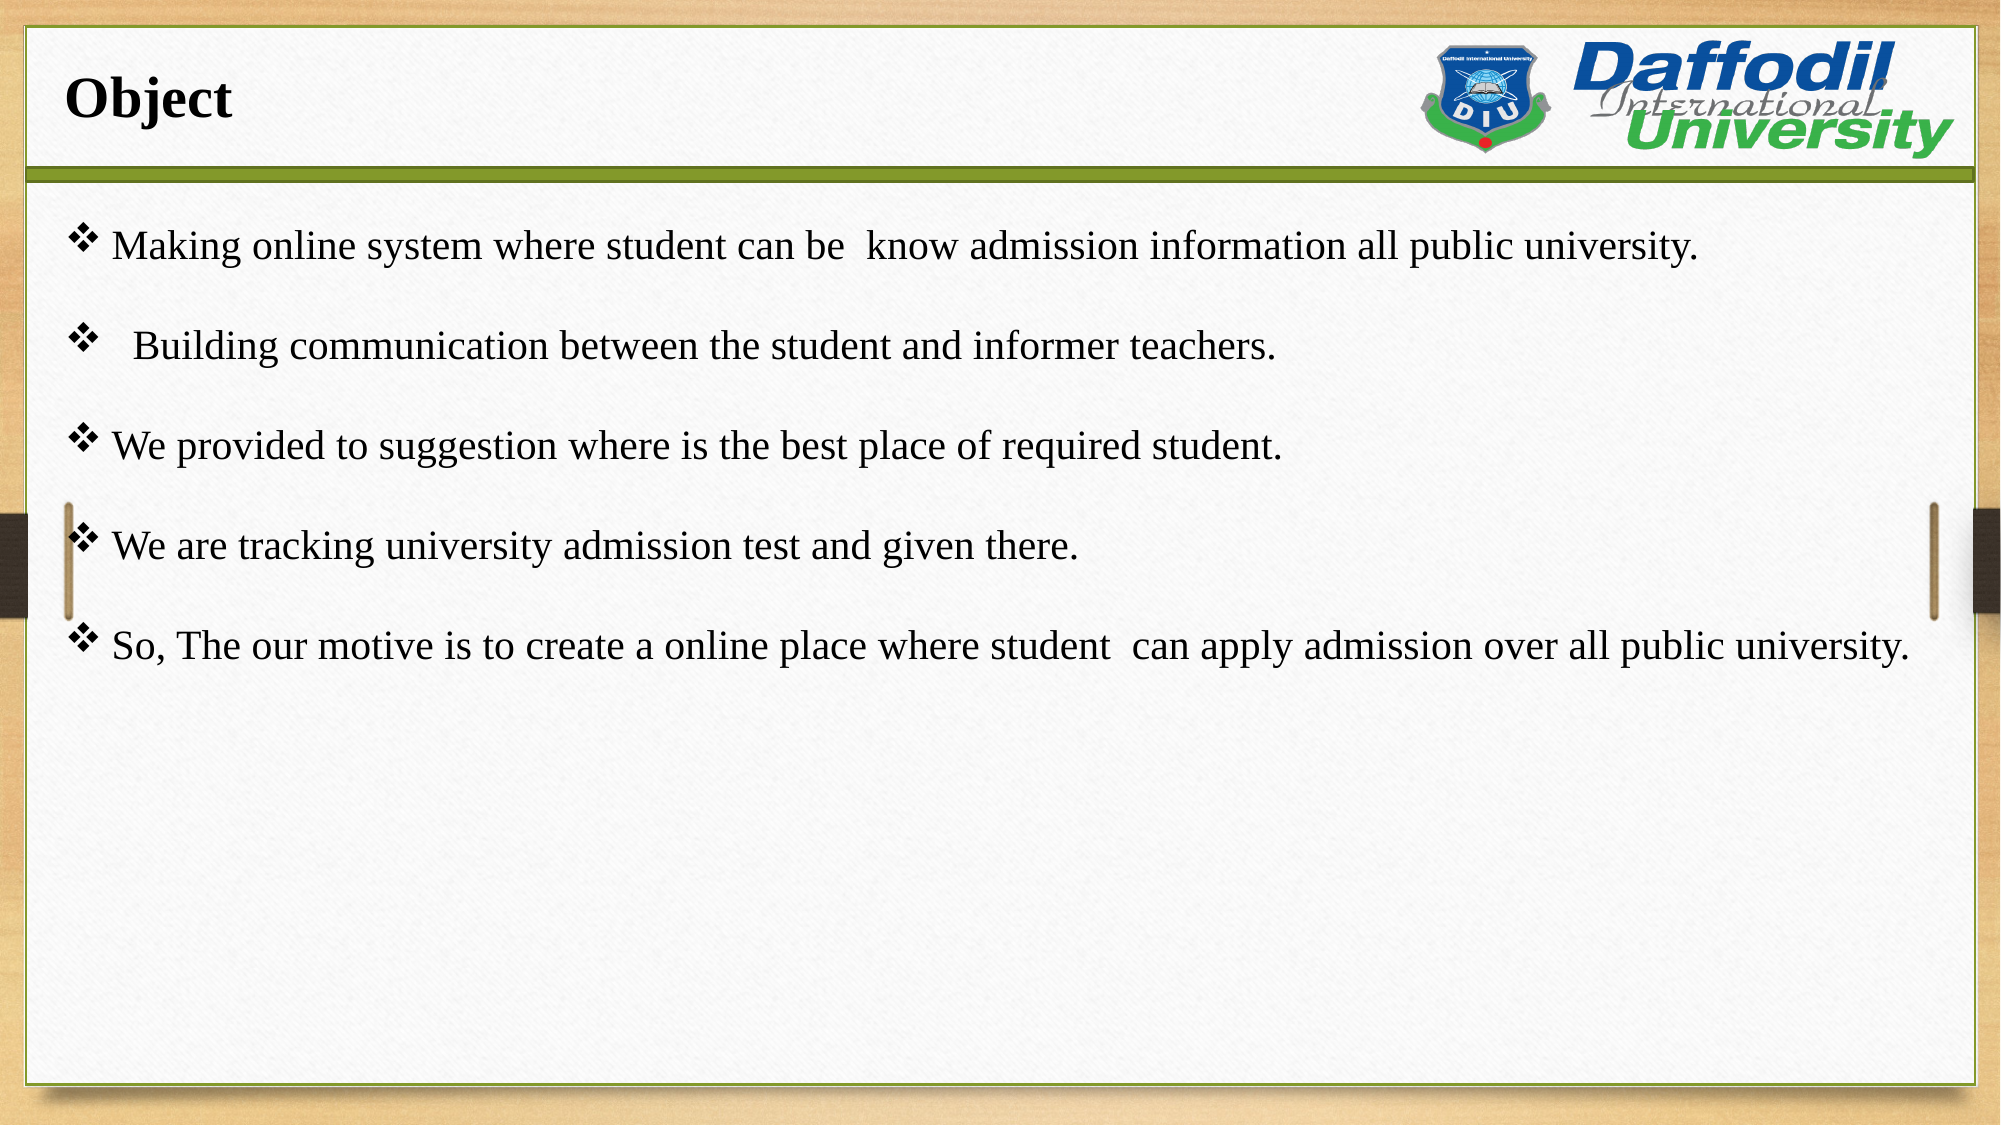

Object
Making online system where student can be  know admission information all public university.

  Building communication between the student and informer teachers.

We provided to suggestion where is the best place of required student.

We are tracking university admission test and given there.

So, The our motive is to create a online place where student  can apply admission over all public university.